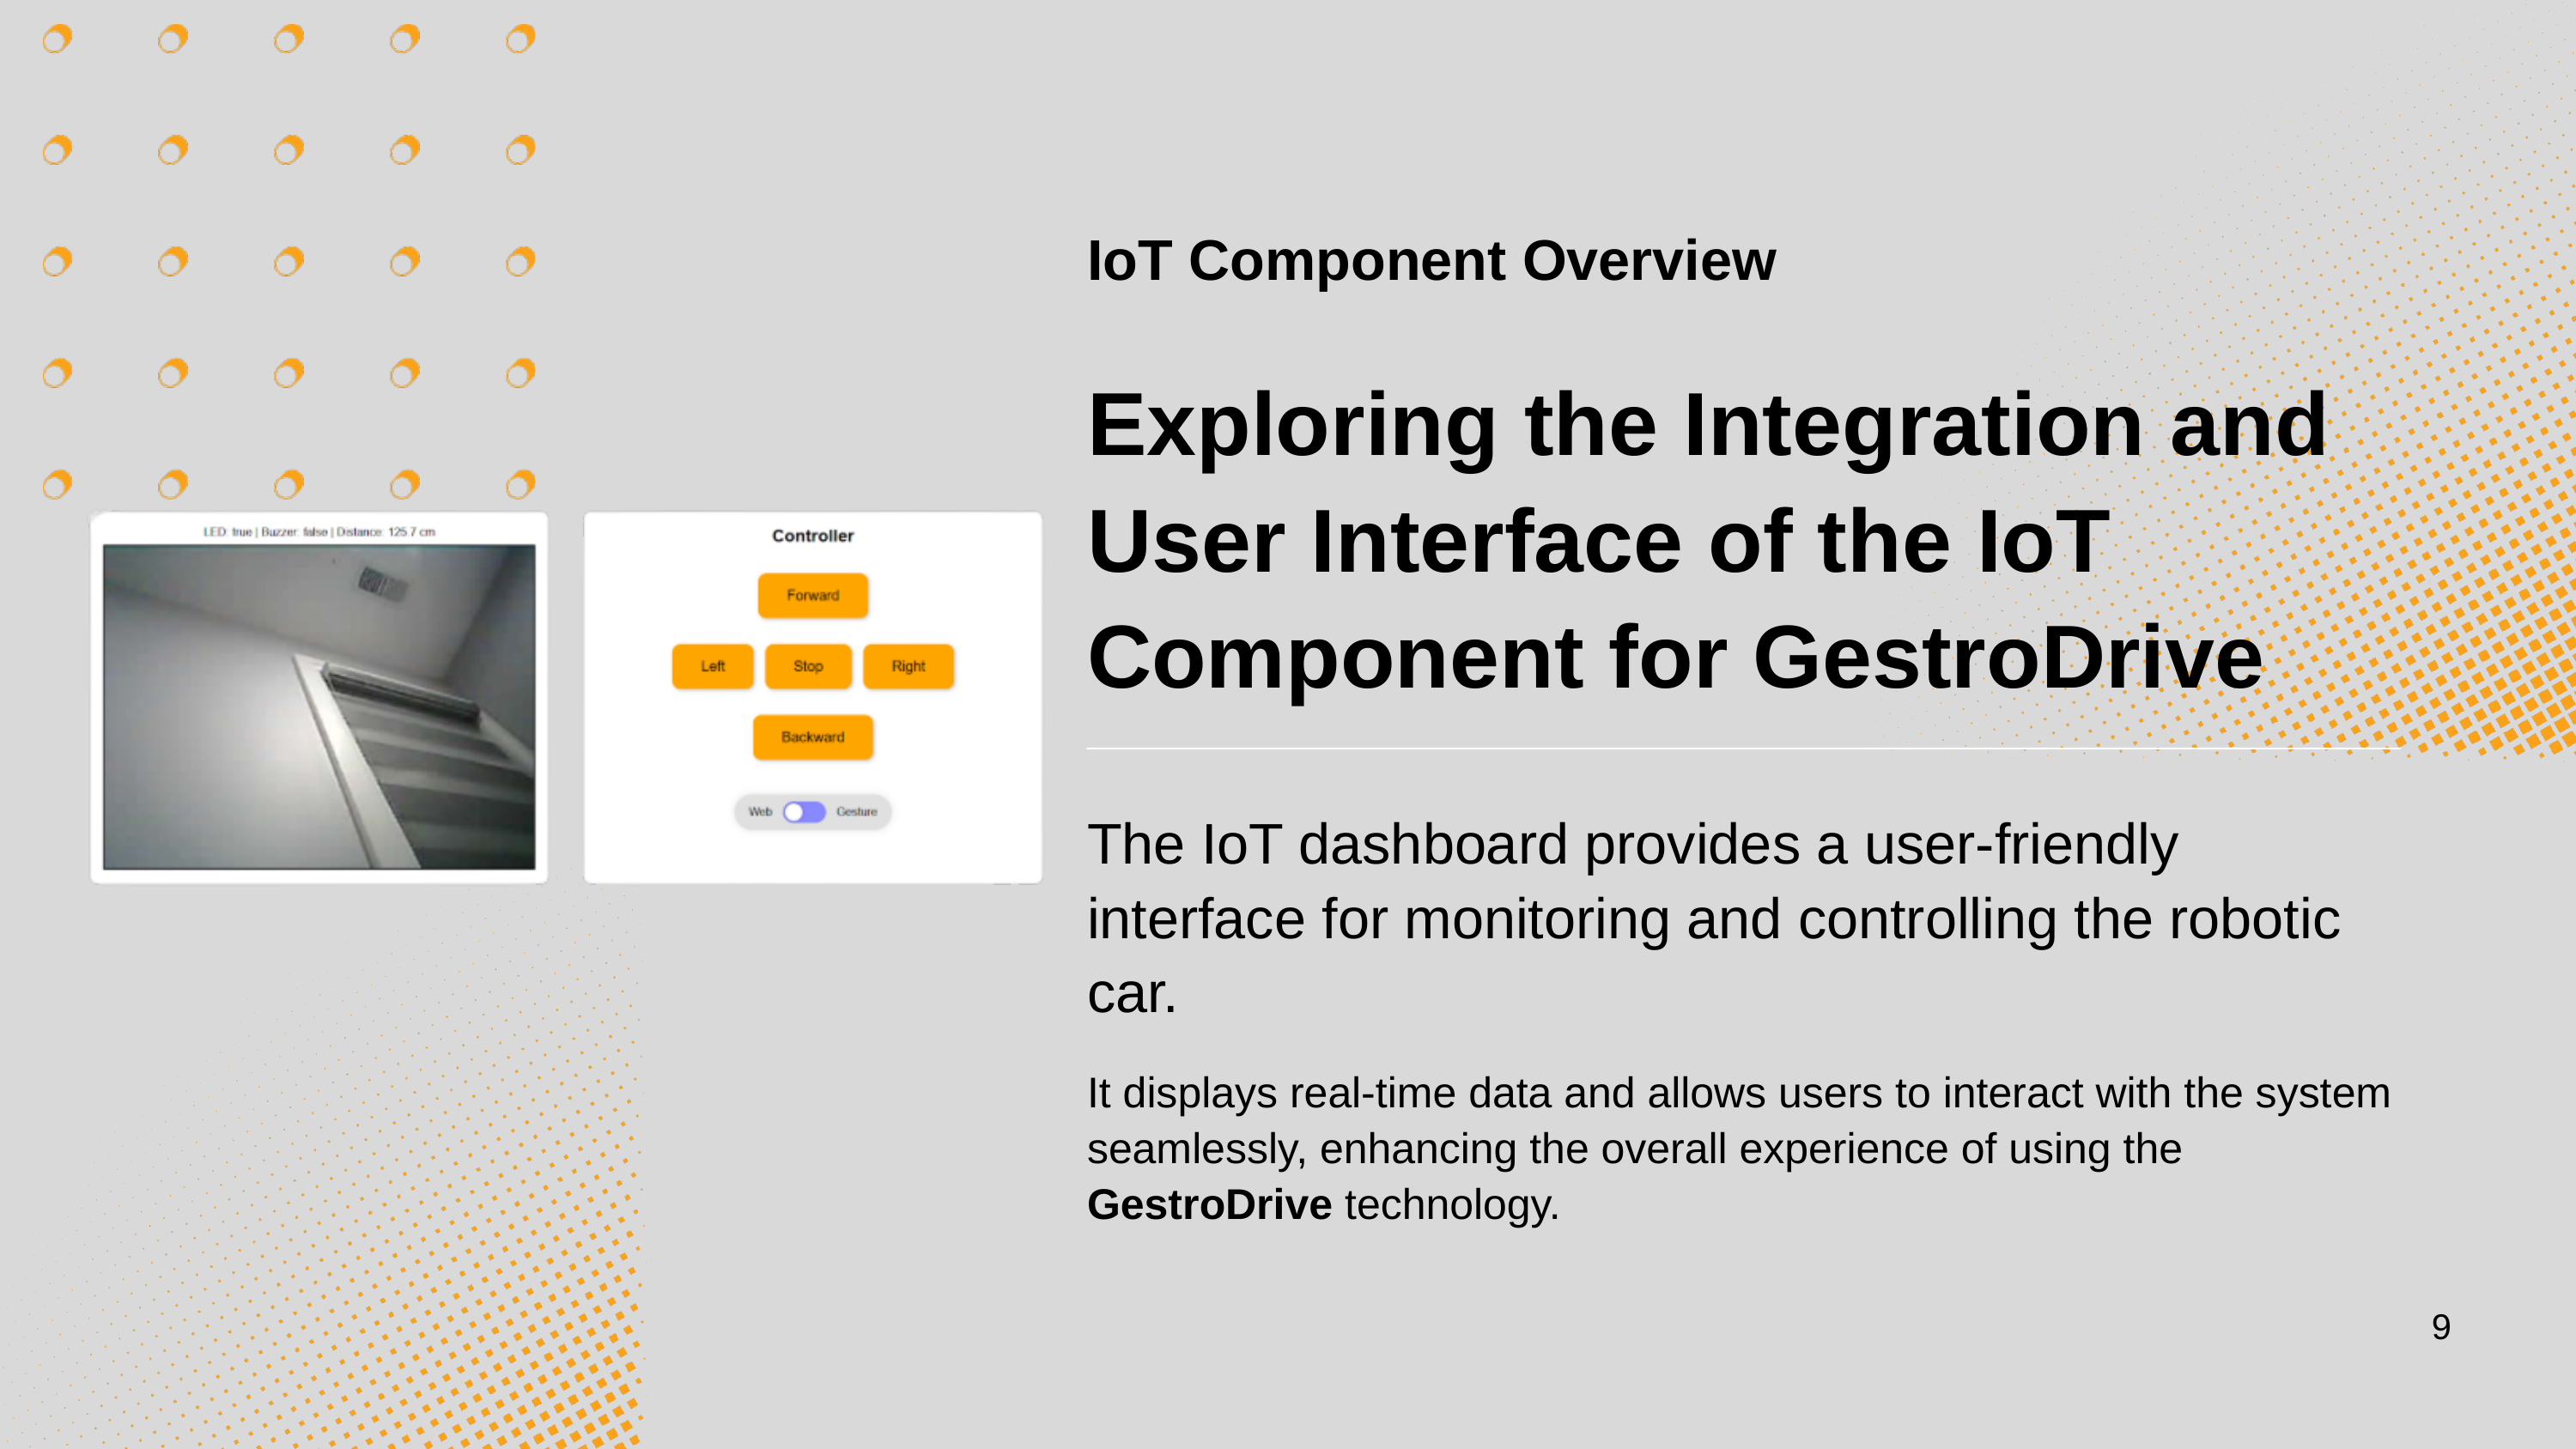

IoT Component Overview
Exploring the Integration and User Interface of the IoT Component for GestroDrive

The IoT dashboard provides a user-friendly interface for monitoring and controlling the robotic car.
It displays real-time data and allows users to interact with the system seamlessly, enhancing the overall experience of using the GestroDrive technology.

9